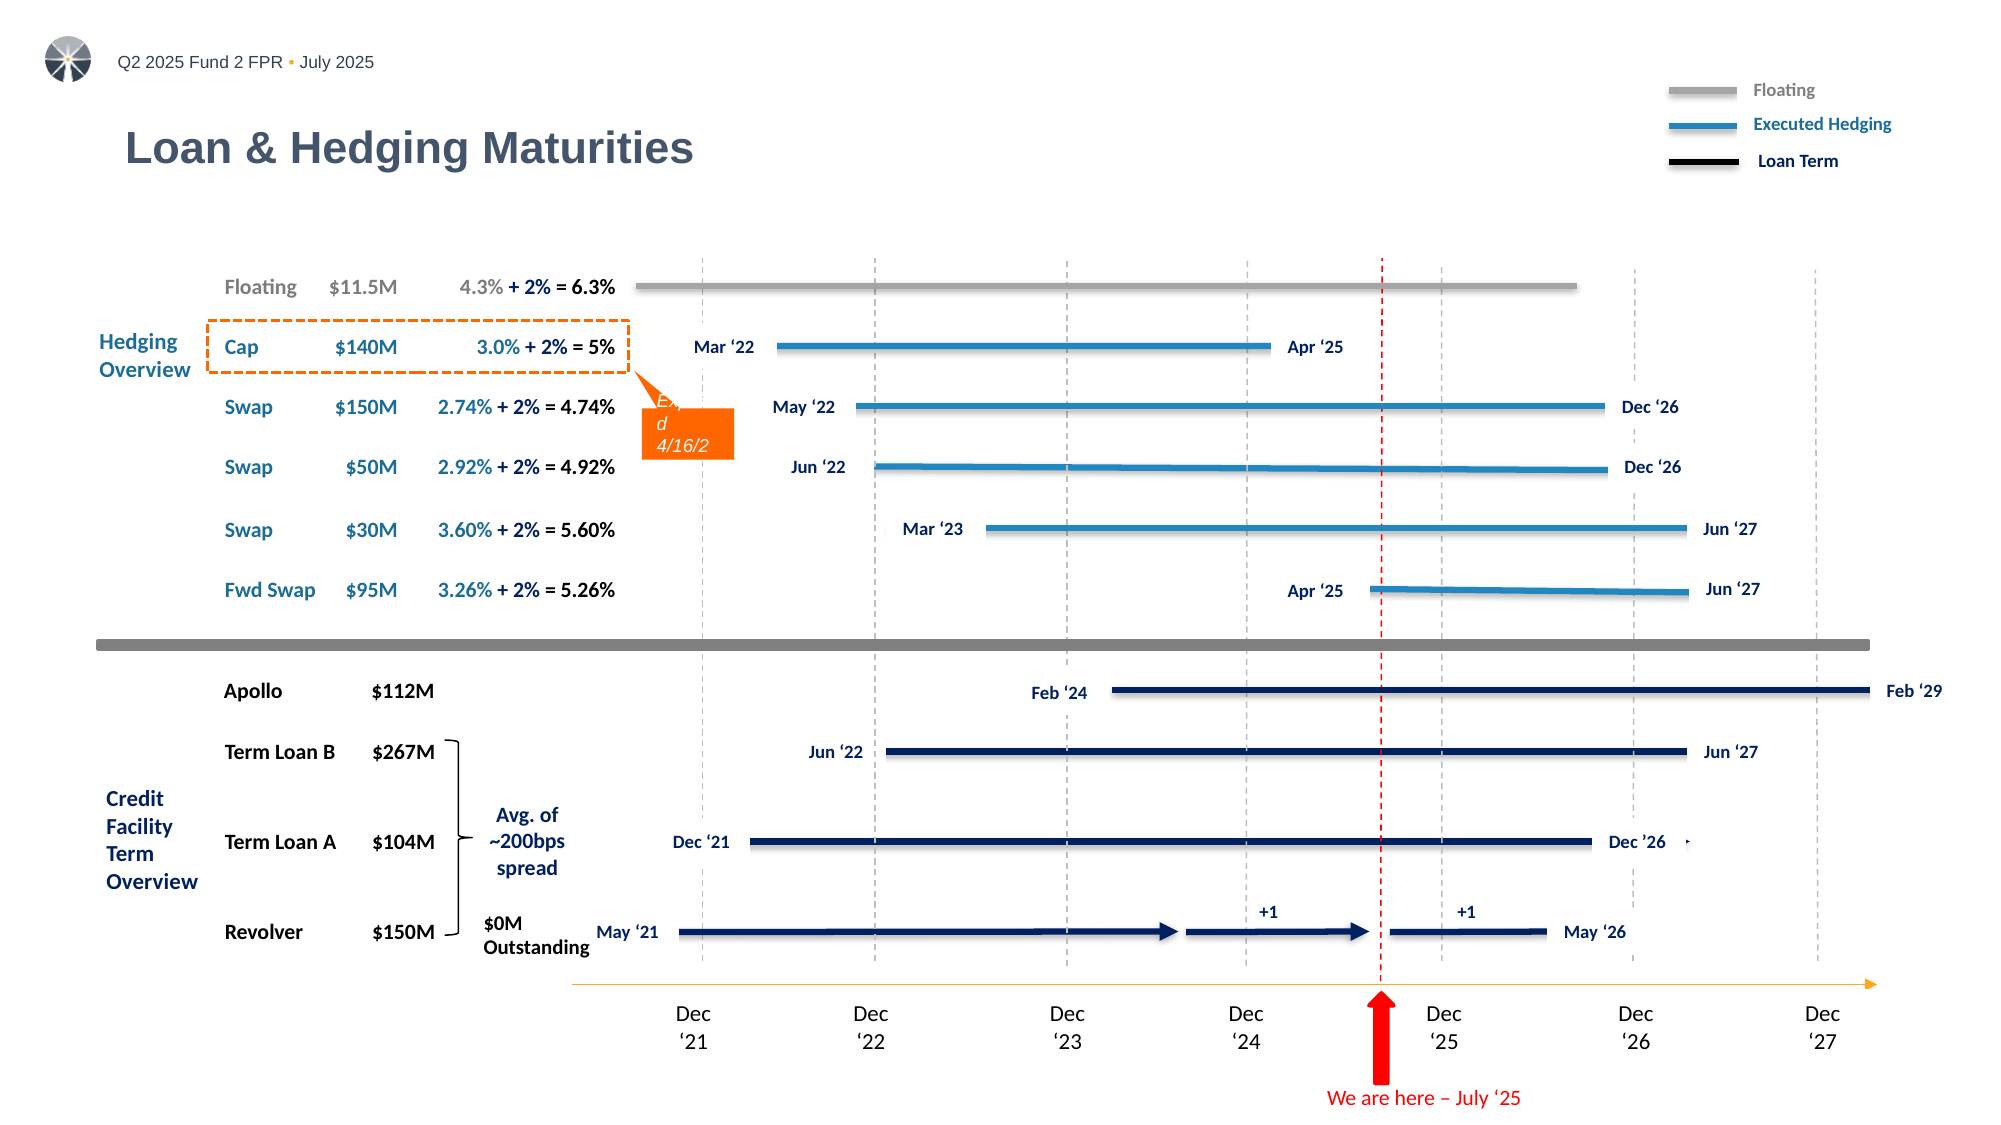

Floating
Executed Hedging
Loan Term
# Loan & Hedging Maturities
Floating
$11.5M
4.3% + 2% = 6.3%
Hedging Overview

Cap
$140M
3.0% + 2% = 5%
Mar ‘22
Apr ‘25
Swap
$150M
2.74% + 2% = 4.74%
May ‘22
Dec ‘26
Expired 4/16/25
Swap
$50M
2.92% + 2% = 4.92%
Jun ‘22
Dec ‘26
Swap
$30M
3.60% + 2% = 5.60%
Mar ‘23
Jun ‘27
Fwd Swap
$95M
3.26% + 2% = 5.26%
Jun ‘27
Apr ‘25

Apollo
$112M
Feb ‘29
Feb ‘24
Term Loan B
$267M
Jun ‘22
Jun ‘27

Credit Facility Term Overview
Avg. of ~200bps spread
Term Loan A
$104M
Dec ‘21
Dec ’26
+1
+1
$0M Outstanding
Revolver
$150M
May ‘21
May ‘26
Dec ‘22
Dec ‘26
Dec ‘23
Dec ‘27
Dec ‘21
Dec ‘24
Dec ‘25

We are here – July ‘25